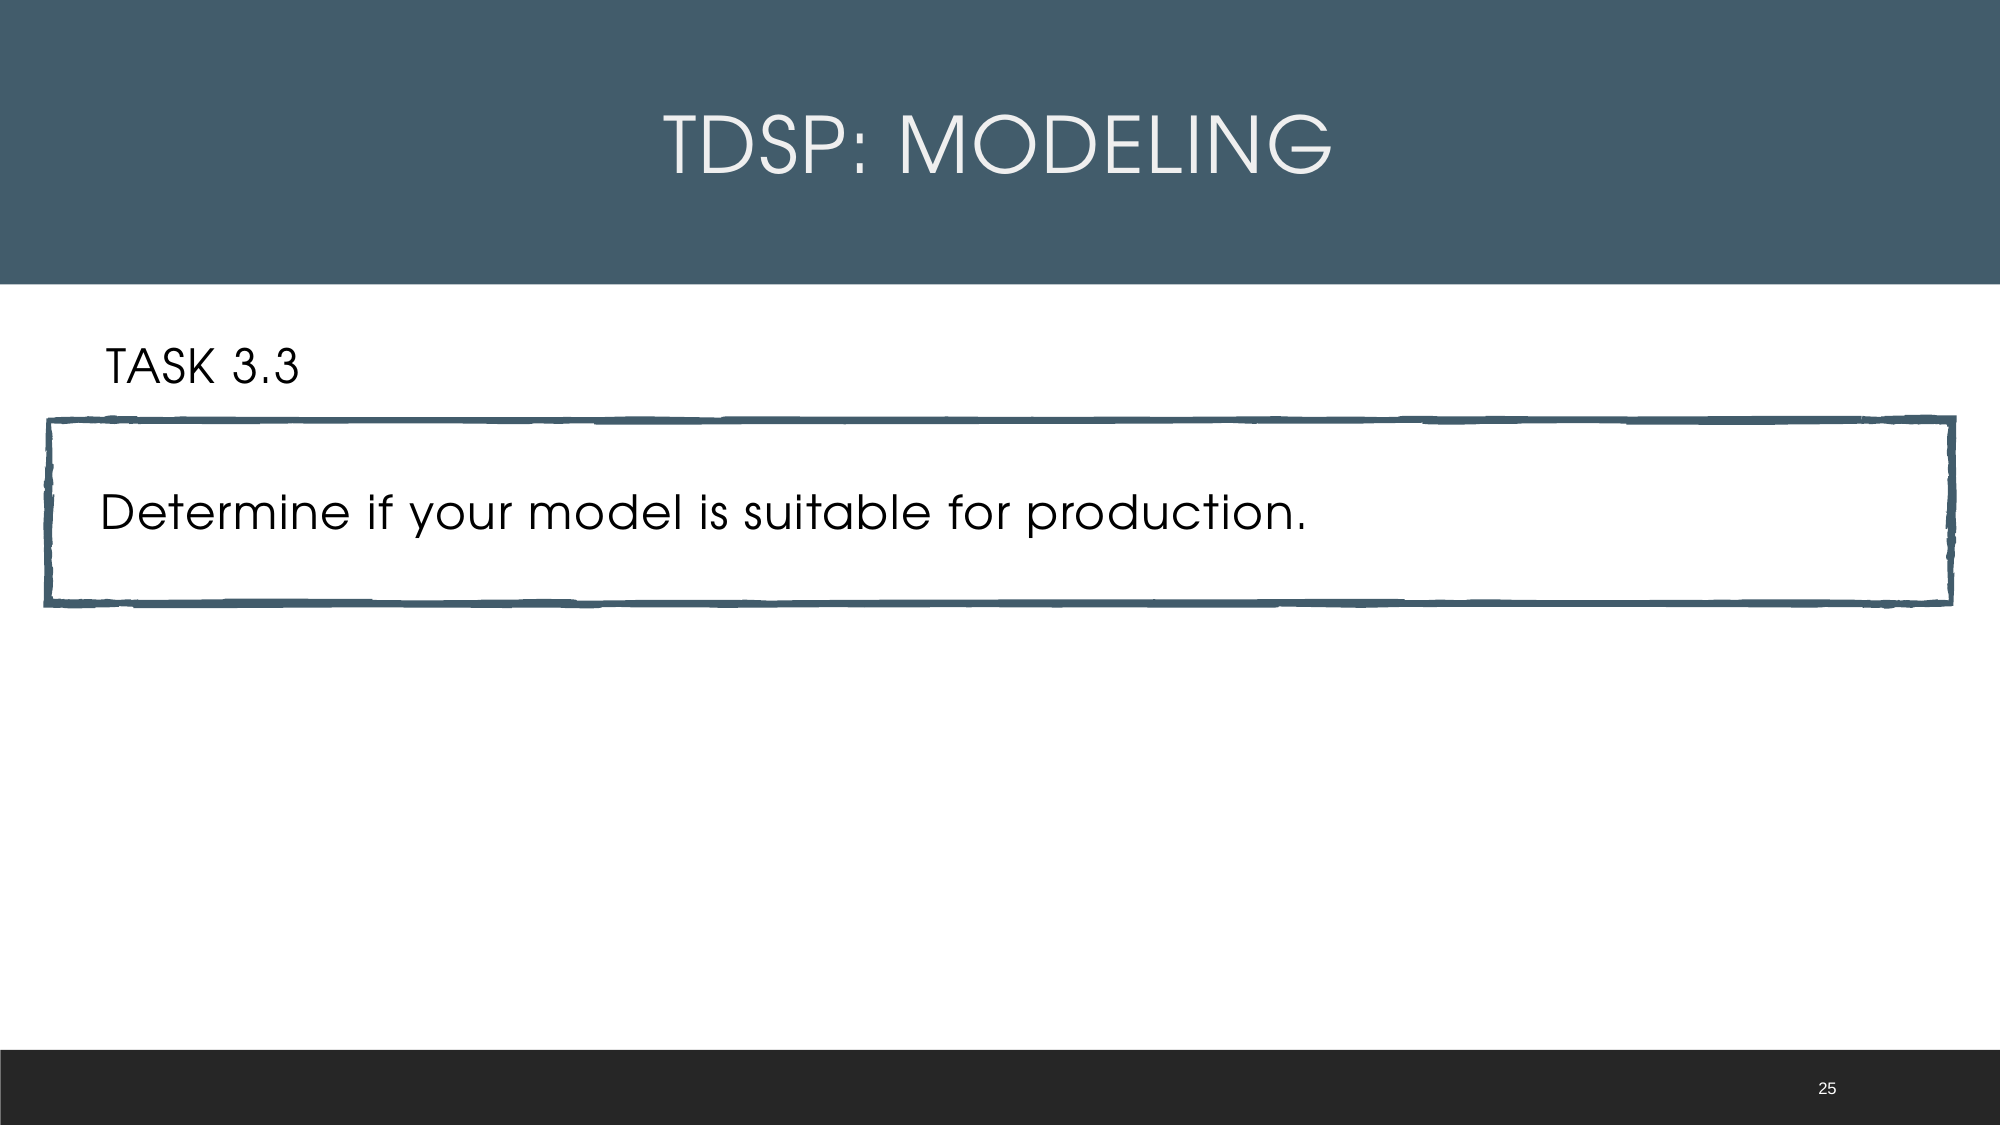

TDSP: MODELING
TASK 3.3

Determine if your model is suitable for production.
25